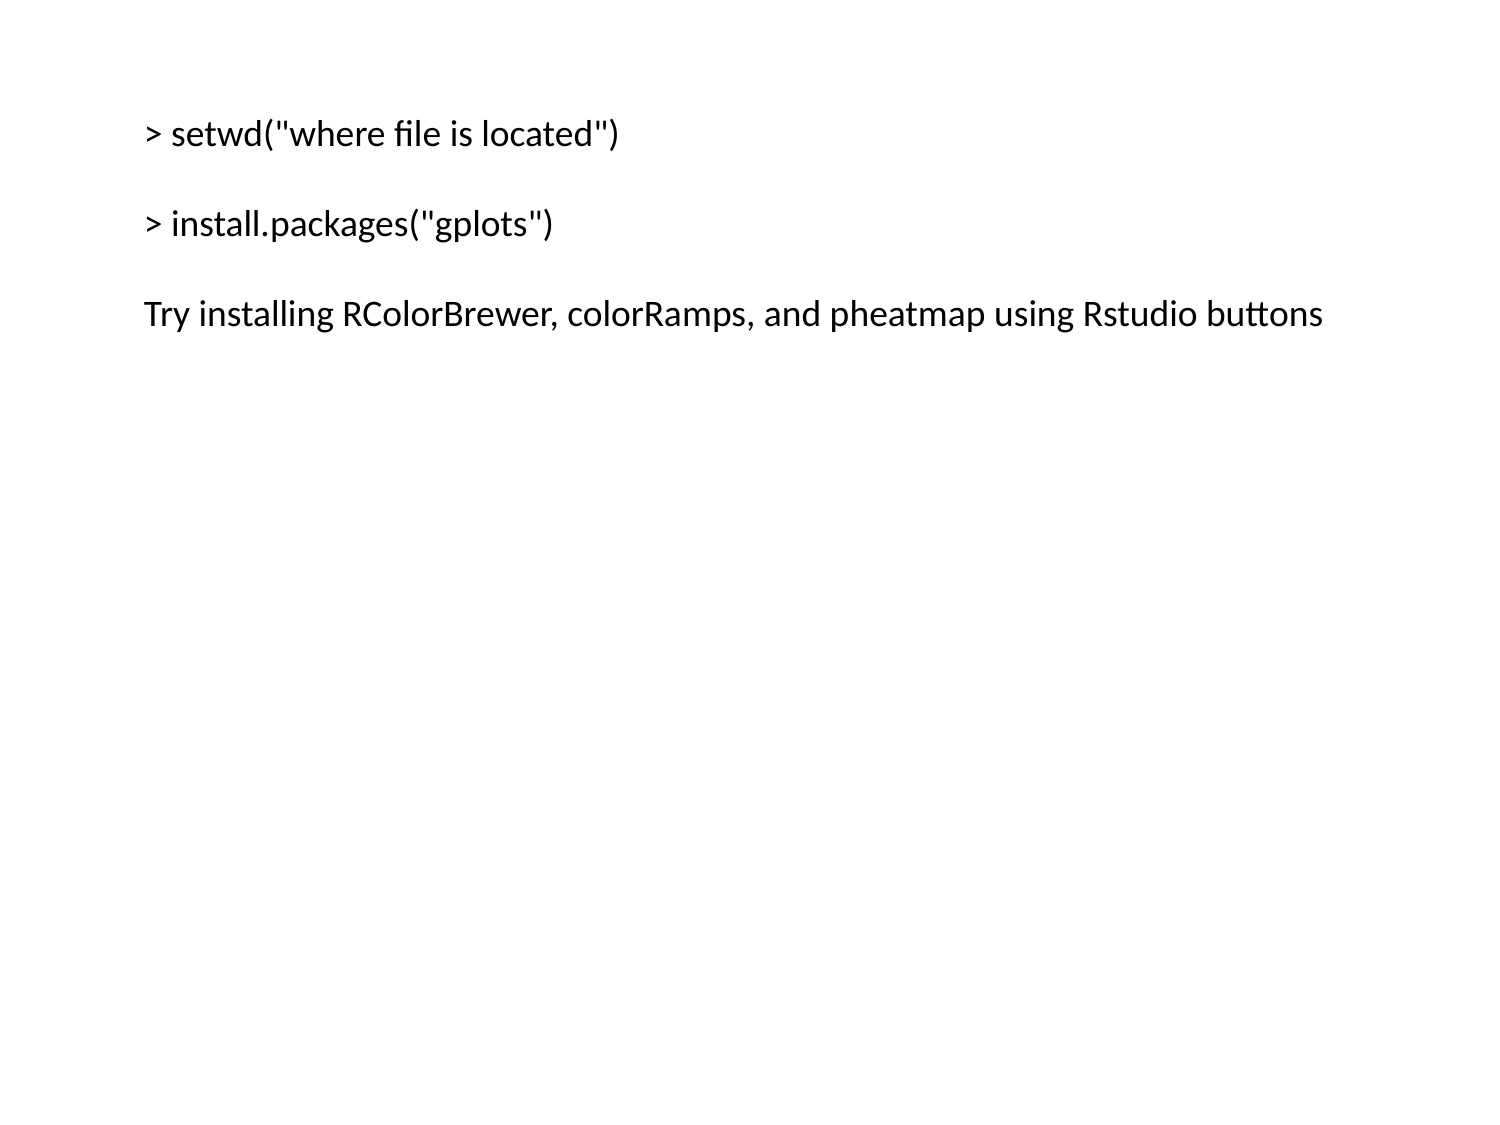

> setwd("where file is located")

> install.packages("gplots")

Try installing RColorBrewer, colorRamps, and pheatmap using Rstudio buttons